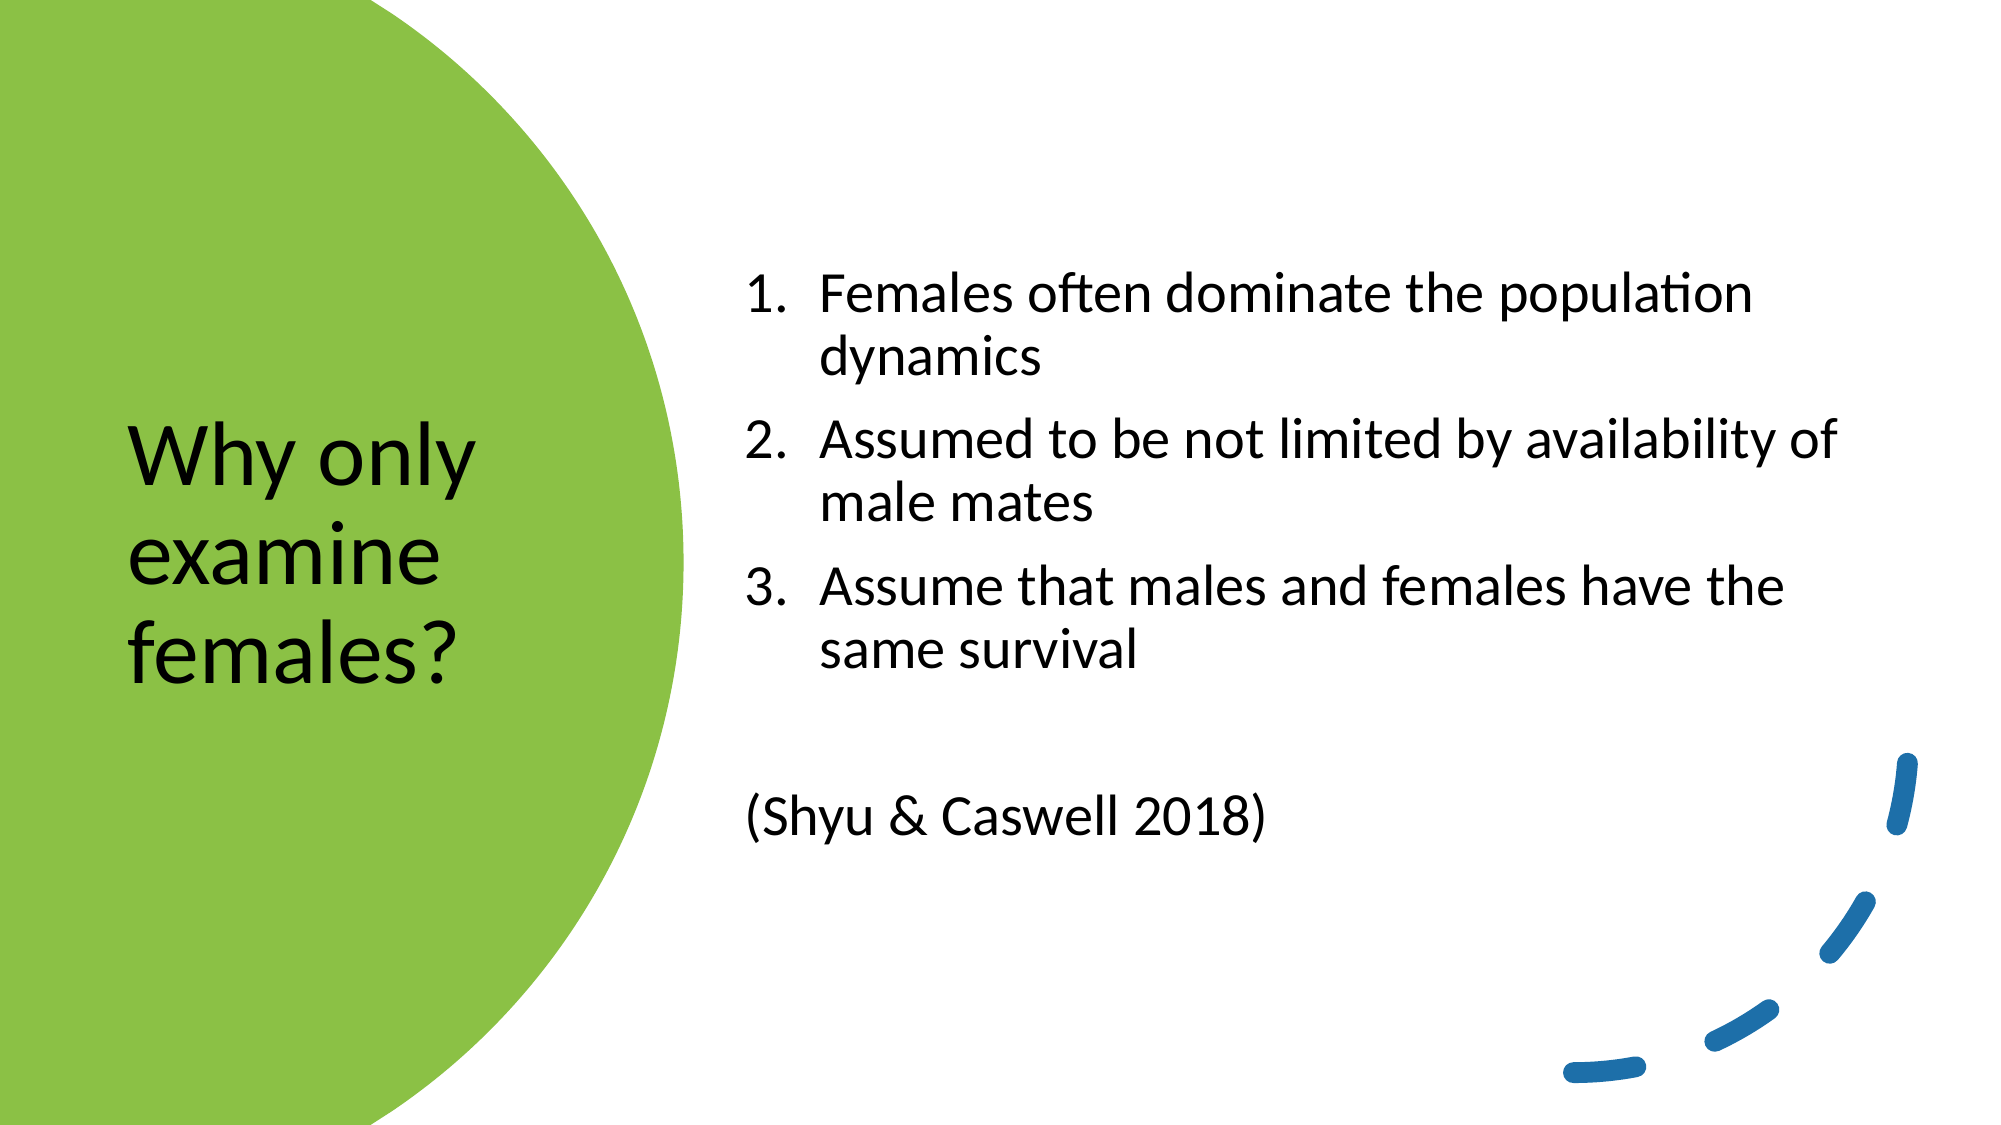

Females often dominate the population dynamics
Assumed to be not limited by availability of male mates
Assume that males and females have the same survival

(Shyu & Caswell 2018)
# Why only examine females?

34